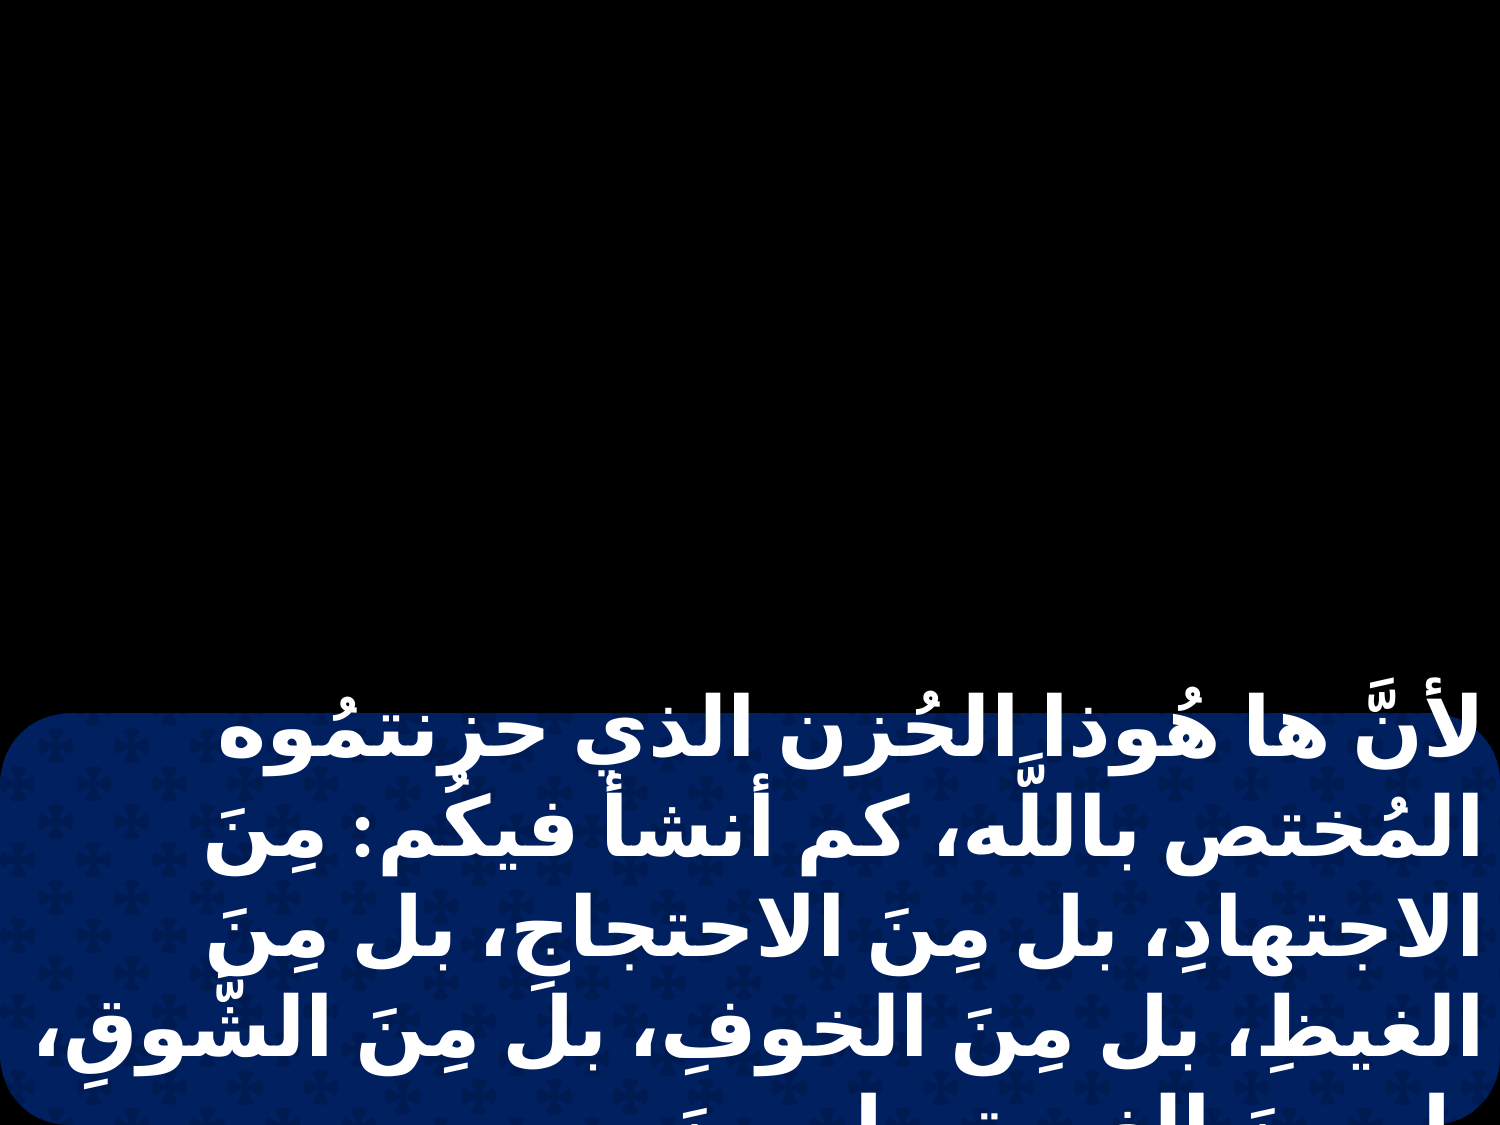

لأنَّ ها هُوذا الحُزن الذي حزنتمُوه المُختص باللَّه، كم أنشأ فيكُم: مِنَ الاجتهادِ، بل مِنَ الاحتجاجِ، بل مِنَ الغيظِ، بل مِنَ الخوفِ، بل مِنَ الشَّوقِ، بل مِنَ الغيرةِ، بل مِنَ